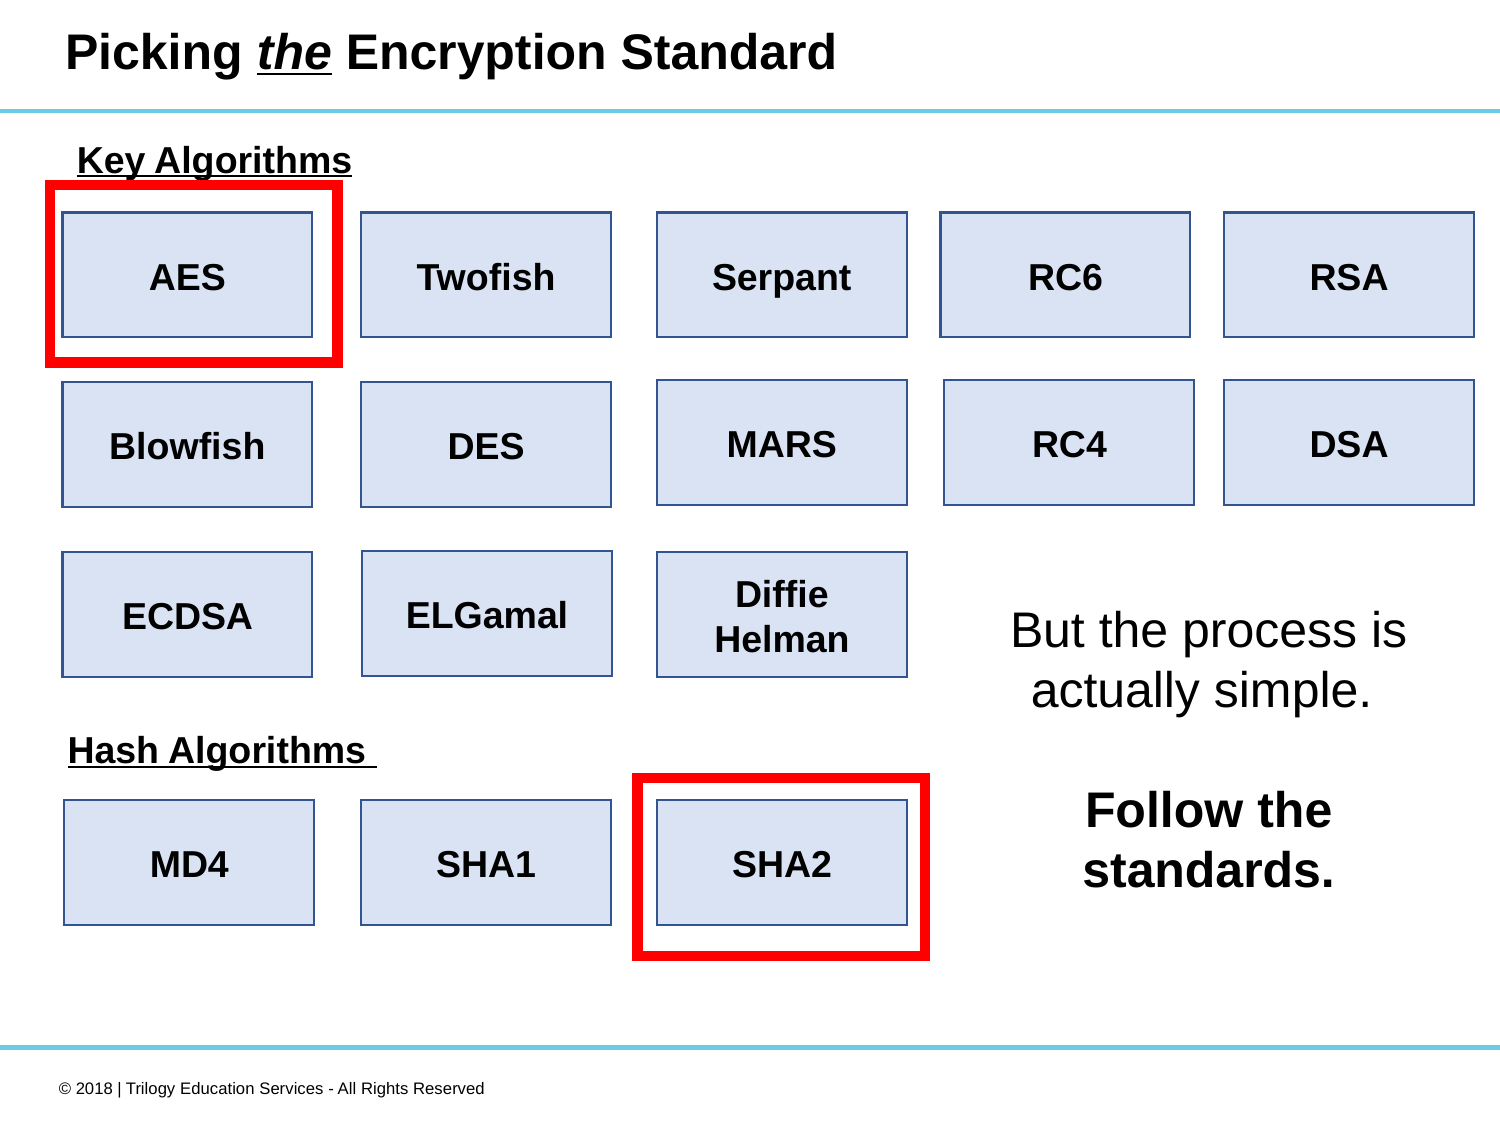

# Picking the Encryption Standard
Key Algorithms

AES
Twofish
Serpant
RC6
RSA
MARS
RC4
DSA
Blowfish
DES
ELGamal
ECDSA
Diffie Helman
But the process is actually simple.

Follow the standards.
Hash Algorithms

MD4
SHA1
SHA2